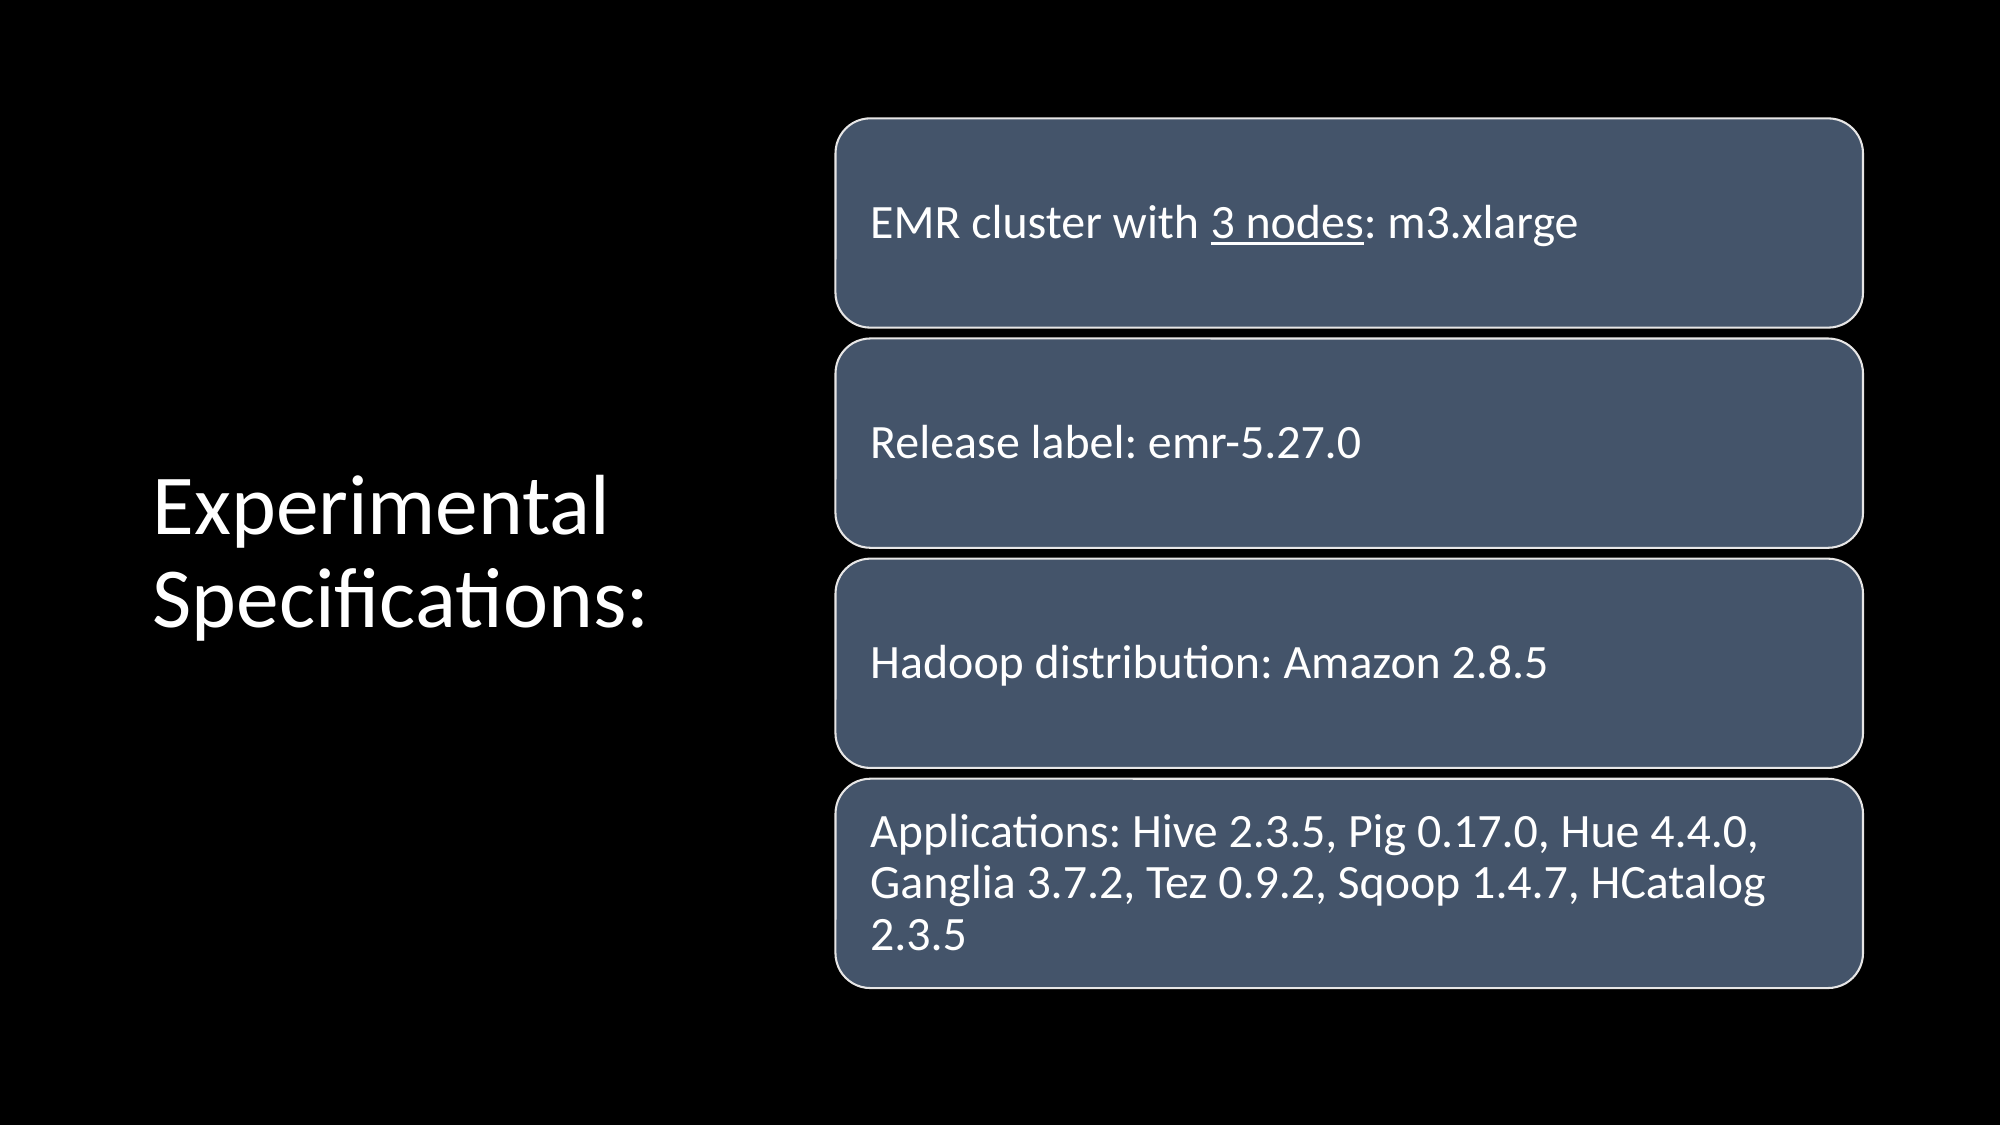

# Experimental Specifications:
EMR cluster with 3 nodes: m3.xlarge
Release label: emr-5.27.0
Hadoop distribution: Amazon 2.8.5
Applications: Hive 2.3.5, Pig 0.17.0, Hue 4.4.0, Ganglia 3.7.2, Tez 0.9.2, Sqoop 1.4.7, HCatalog 2.3.5